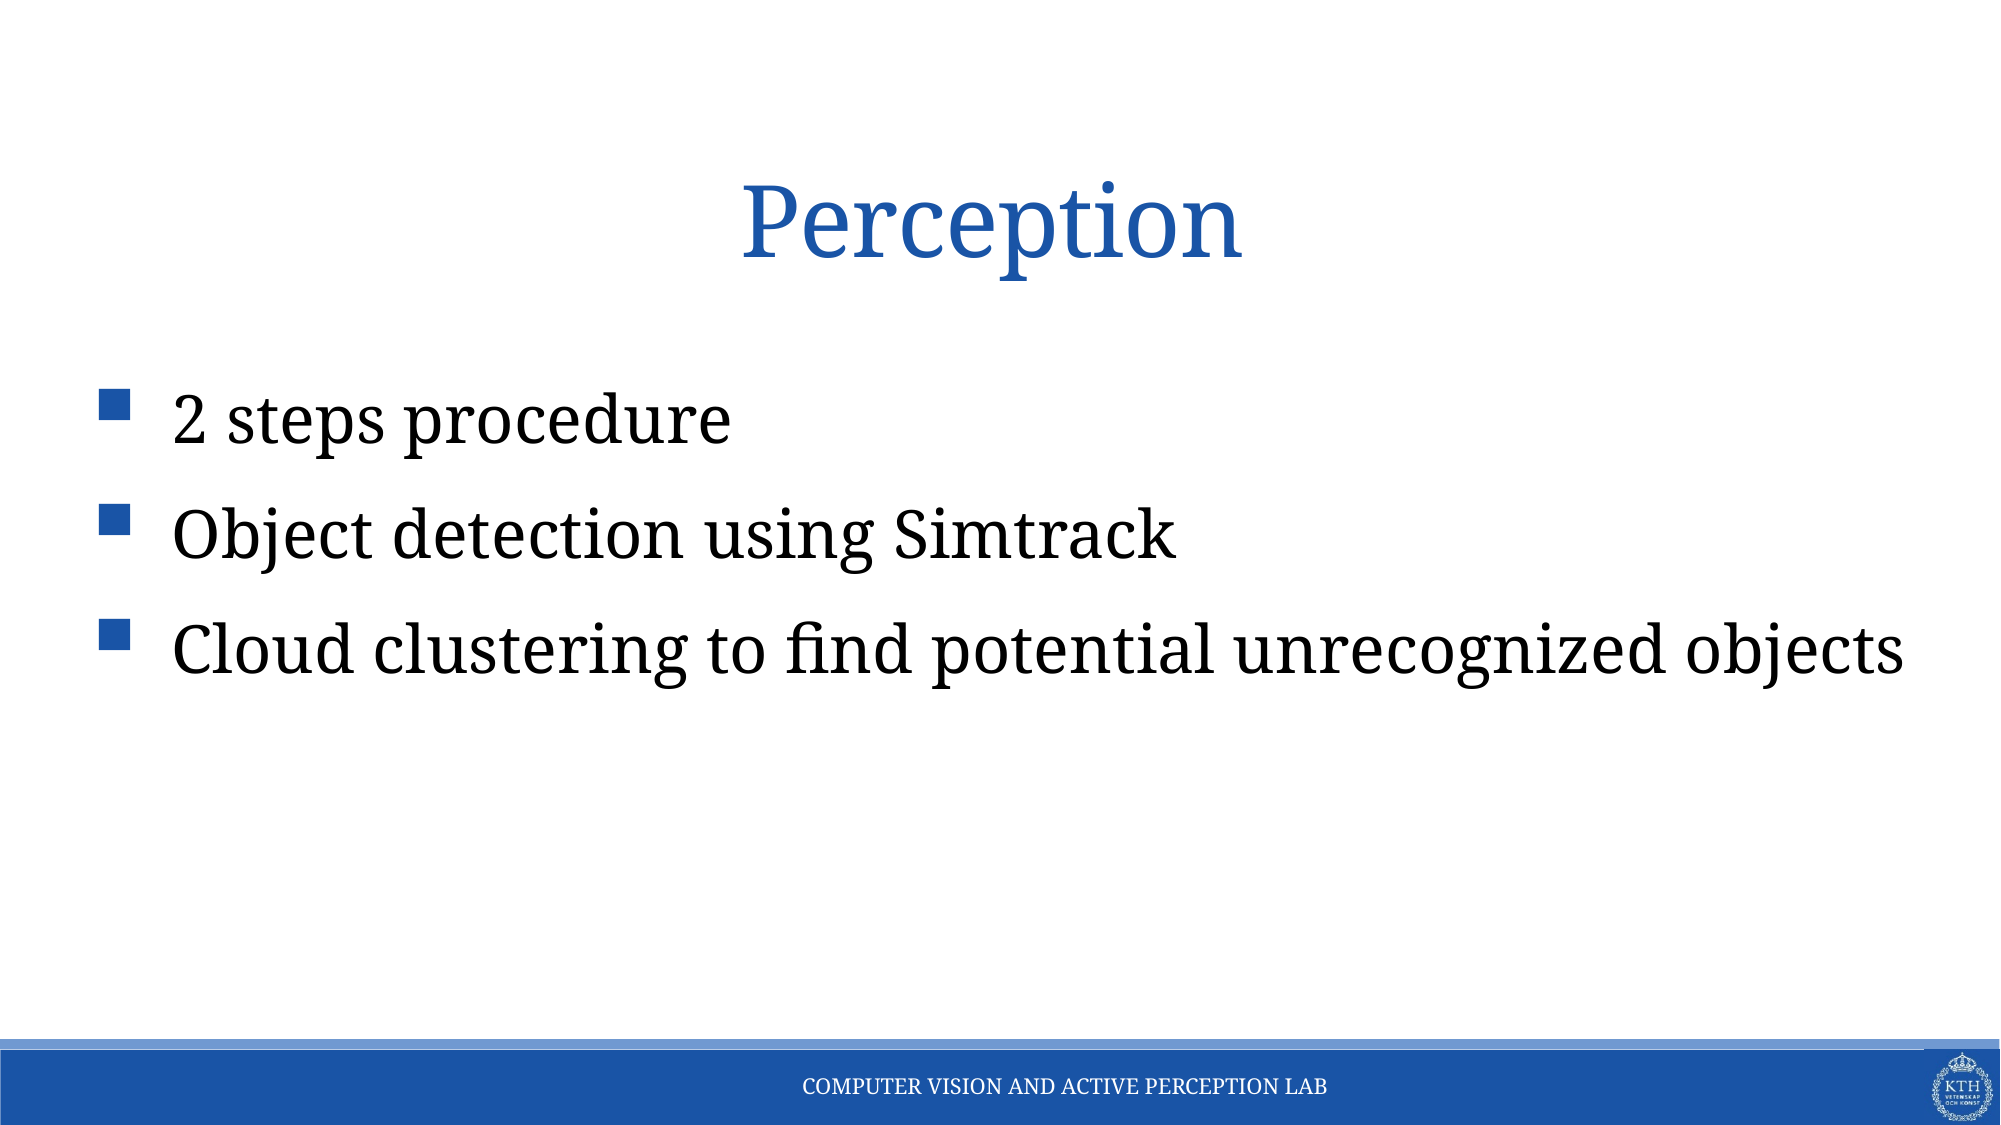

# Perception

2 steps procedure
Object detection using Simtrack
Cloud clustering to find potential unrecognized objects
COMPUTER VISION AND ACTIVE PERCEPTION LAB